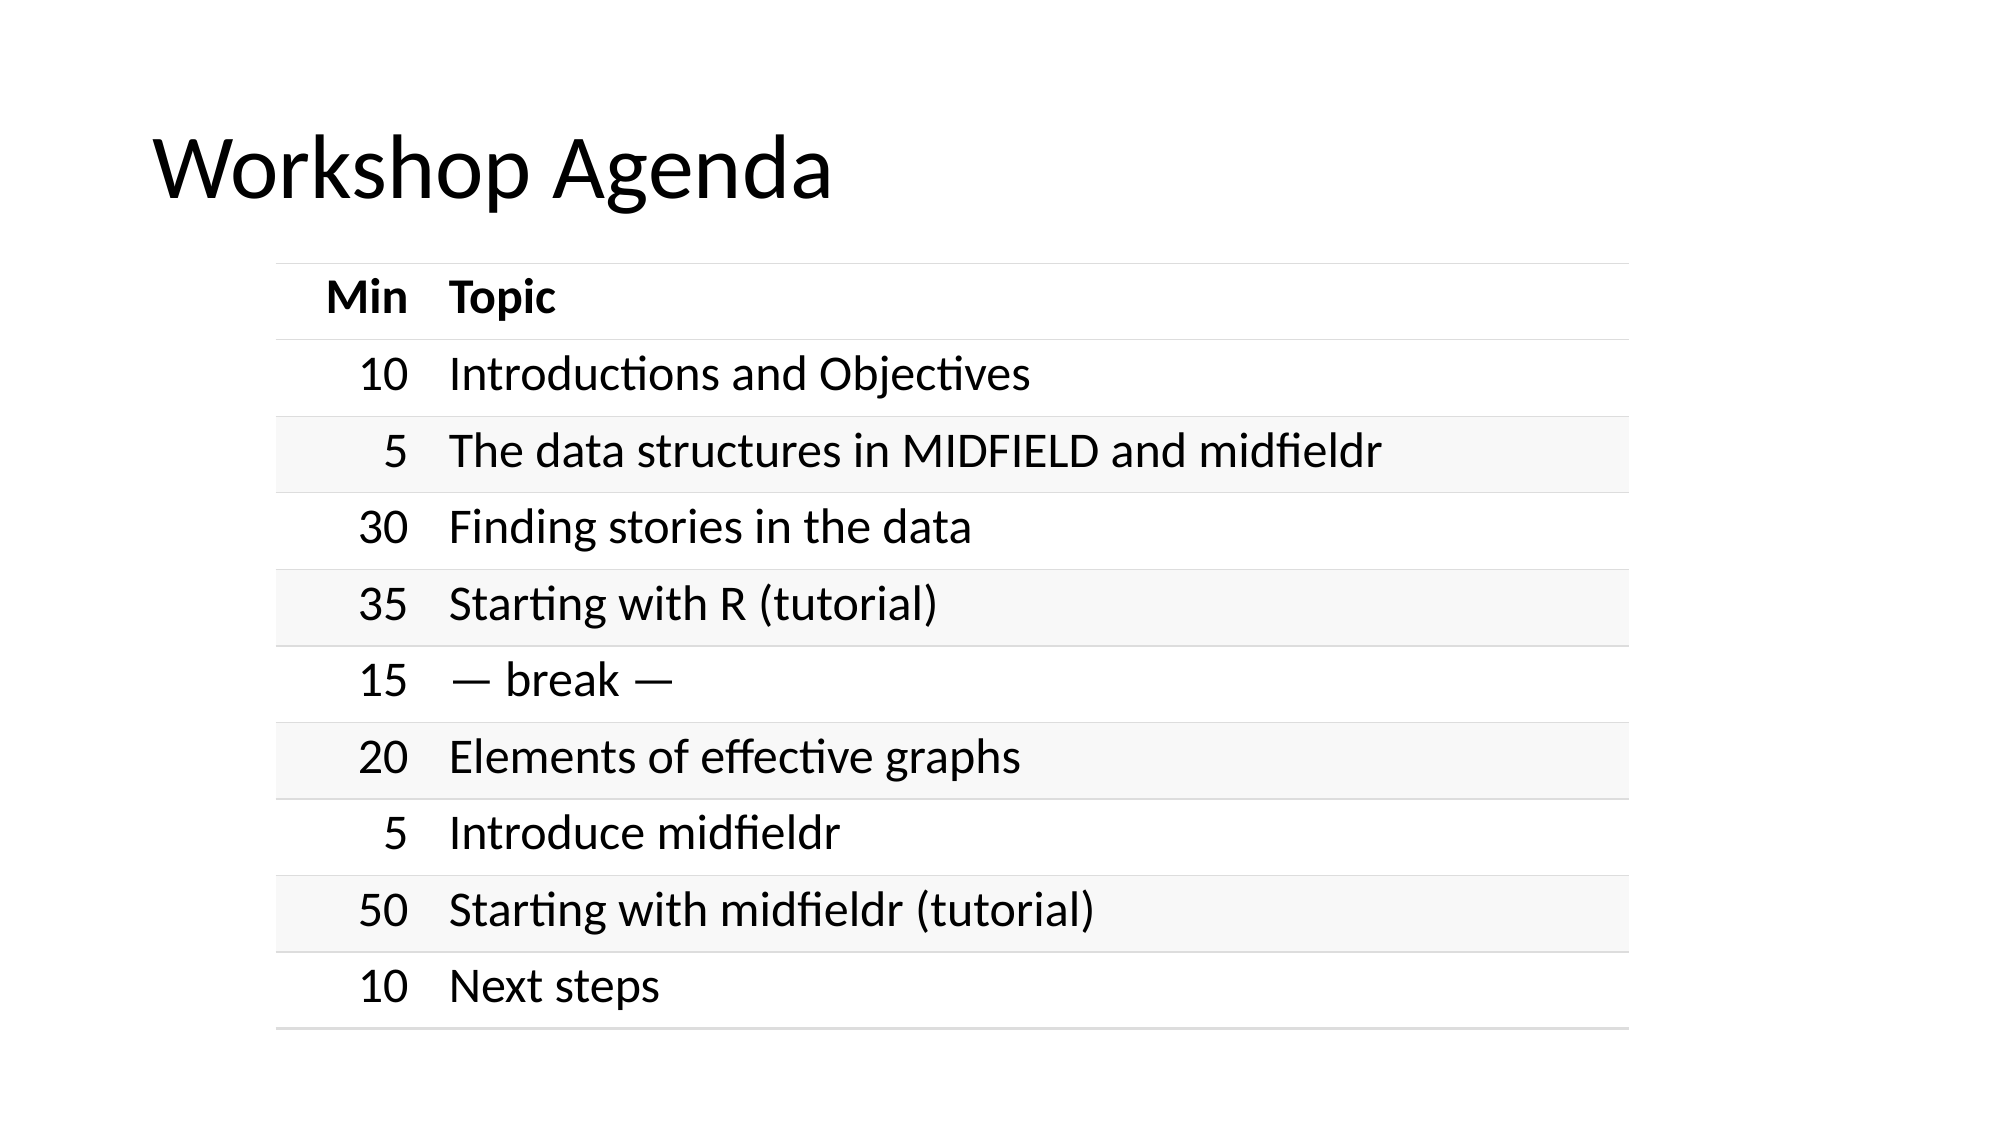

# Workshop Agenda
| Min | Topic |
| --- | --- |
| 10 | Introductions and Objectives |
| 5 | The data structures in MIDFIELD and midfieldr |
| 30 | Finding stories in the data |
| 35 | Starting with R (tutorial) |
| 15 | — break — |
| 20 | Elements of effective graphs |
| 5 | Introduce midfieldr |
| 50 | Starting with midfieldr (tutorial) |
| 10 | Next steps |